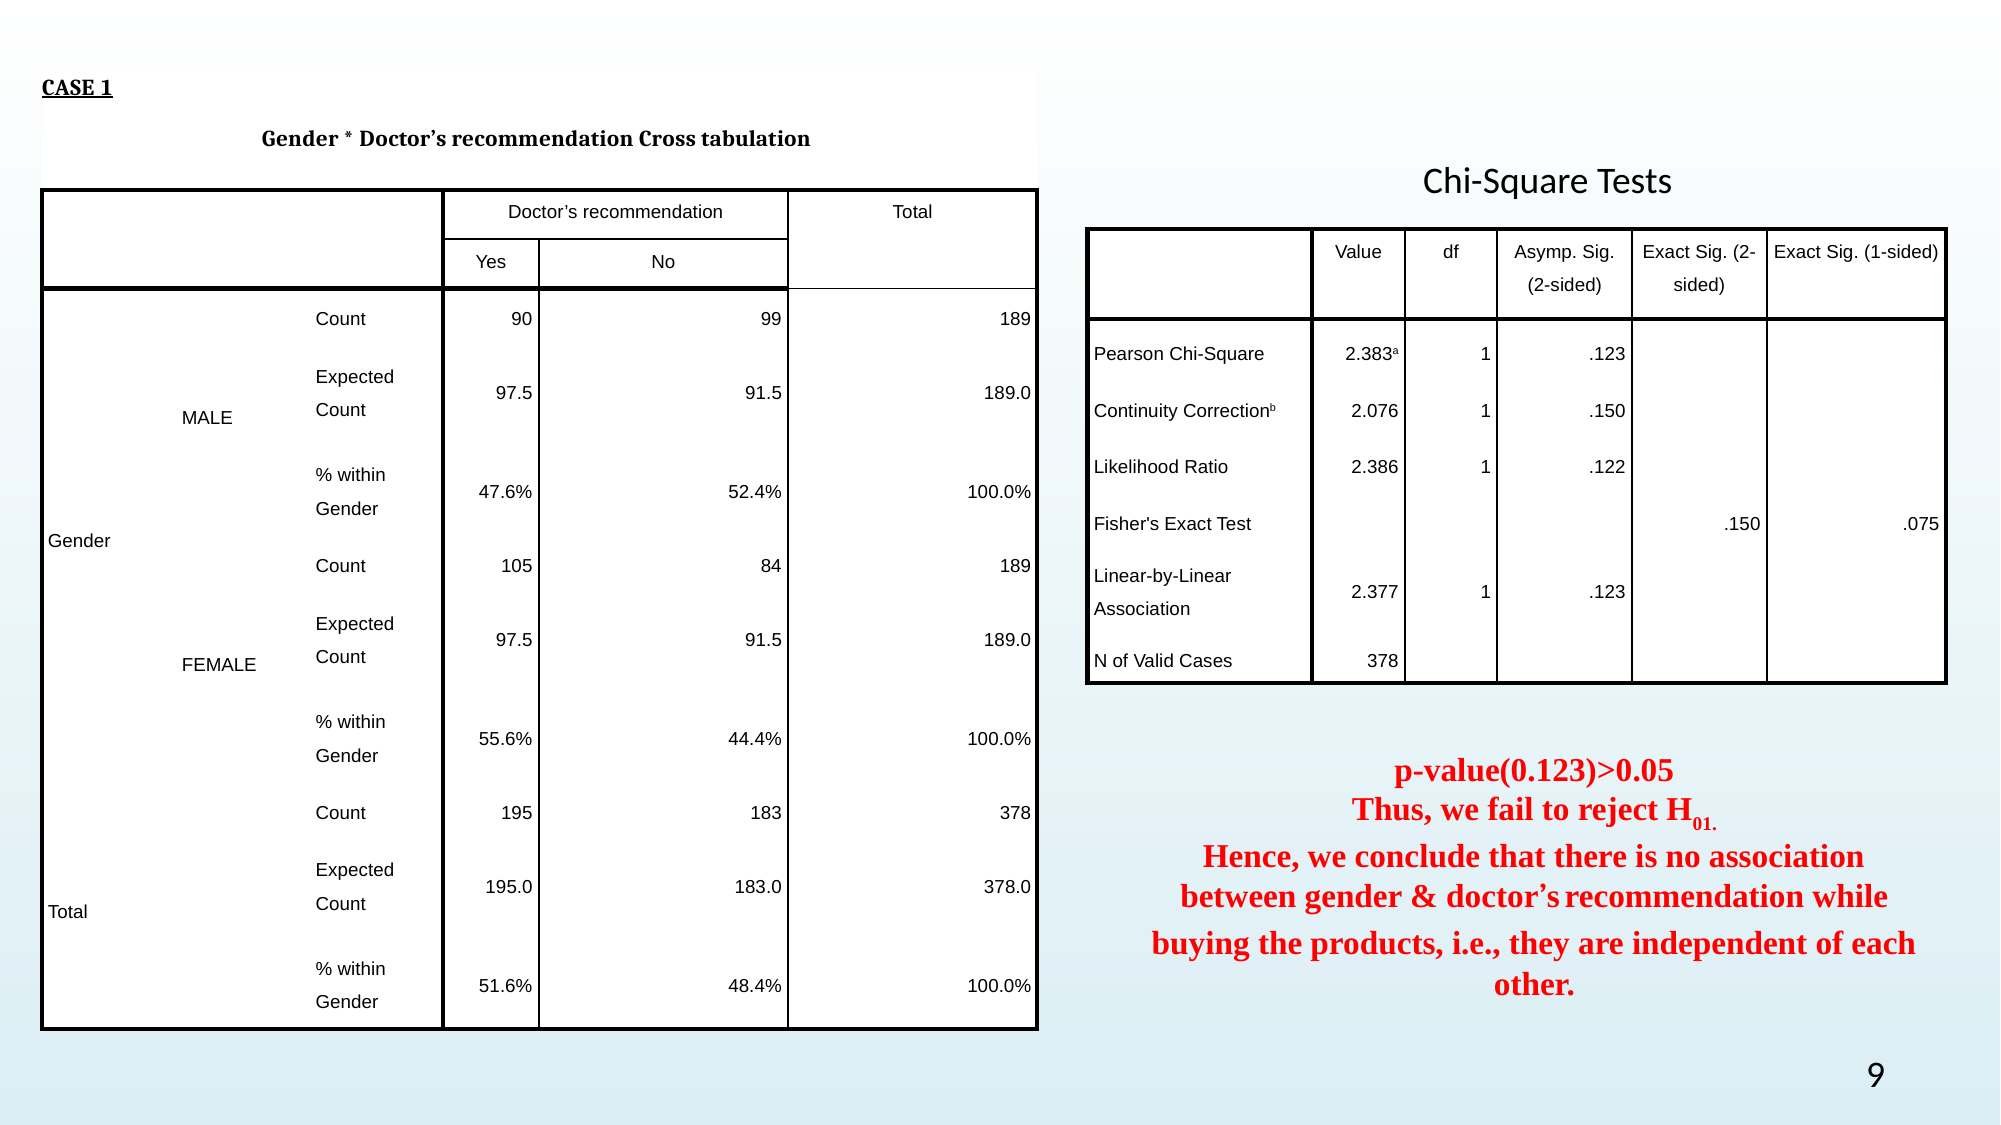

| CASE 1 Gender \* Doctor’s recommendation Cross tabulation |  |  |  |  |  |
| --- | --- | --- | --- | --- | --- |
|  |  |  | Doctor’s recommendation |  | Total |
|  |  |  | Yes | No |  |
| Gender | MALE | Count | 90 | 99 | 189 |
|  |  | Expected Count | 97.5 | 91.5 | 189.0 |
|  |  | % within Gender | 47.6% | 52.4% | 100.0% |
|  | FEMALE | Count | 105 | 84 | 189 |
|  |  | Expected Count | 97.5 | 91.5 | 189.0 |
|  |  | % within Gender | 55.6% | 44.4% | 100.0% |
| Total |  | Count | 195 | 183 | 378 |
|  |  | Expected Count | 195.0 | 183.0 | 378.0 |
|  |  | % within Gender | 51.6% | 48.4% | 100.0% |
Chi-Square Tests
|  | Value | df | Asymp. Sig. (2-sided) | Exact Sig. (2-sided) | Exact Sig. (1-sided) |
| --- | --- | --- | --- | --- | --- |
| Pearson Chi-Square | 2.383a | 1 | .123 |  |  |
| Continuity Correctionb | 2.076 | 1 | .150 |  |  |
| Likelihood Ratio | 2.386 | 1 | .122 |  |  |
| Fisher's Exact Test |  |  |  | .150 | .075 |
| Linear-by-Linear Association | 2.377 | 1 | .123 |  |  |
| N of Valid Cases | 378 |  |  |  |  |
p-value(0.123)>0.05
Thus, we fail to reject H01.
Hence, we conclude that there is no association between gender & doctor’s recommendation while buying the products, i.e., they are independent of each other.
9